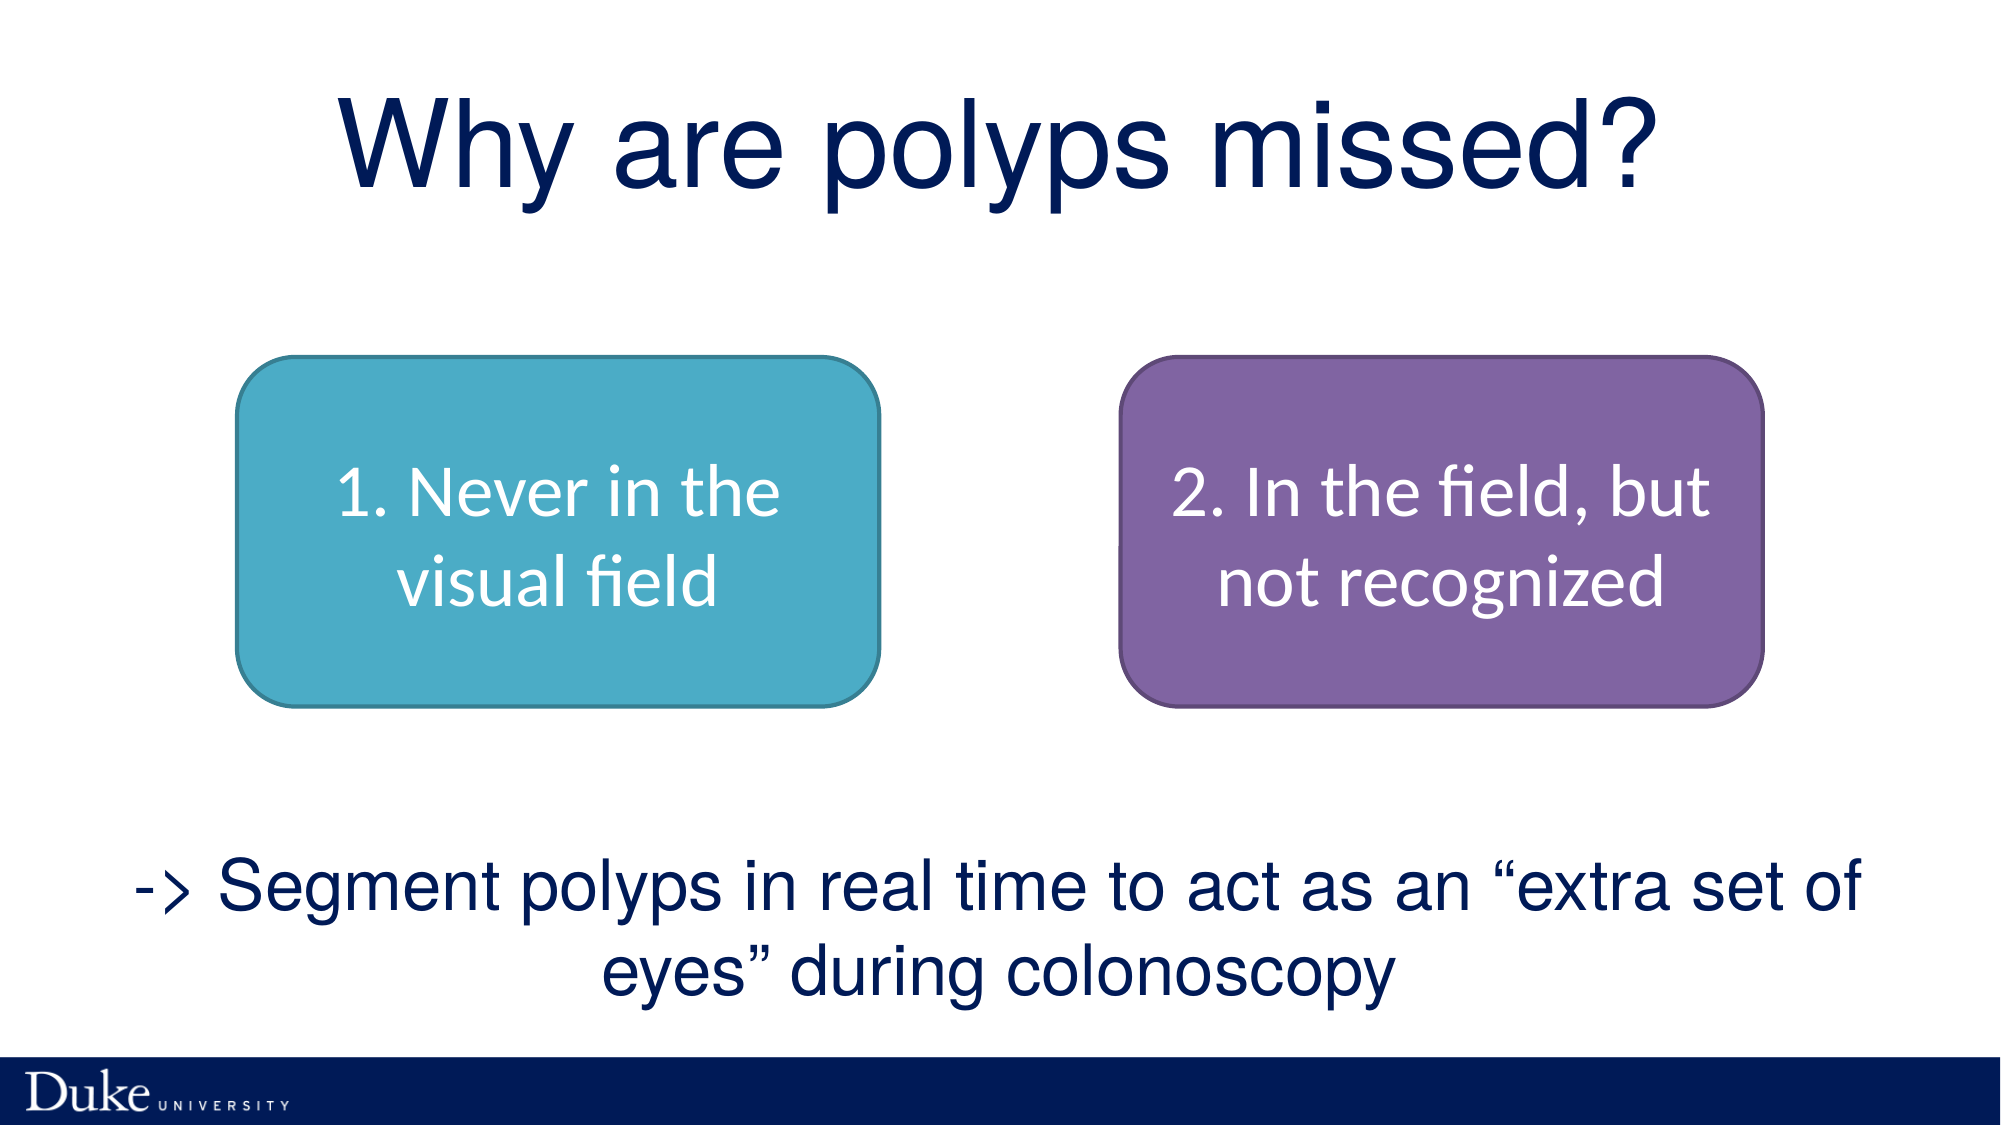

# Why are polyps missed?
1. Never in the visual field
2. In the field, but not recognized
-> Segment polyps in real time to act as an “extra set of eyes” during colonoscopy